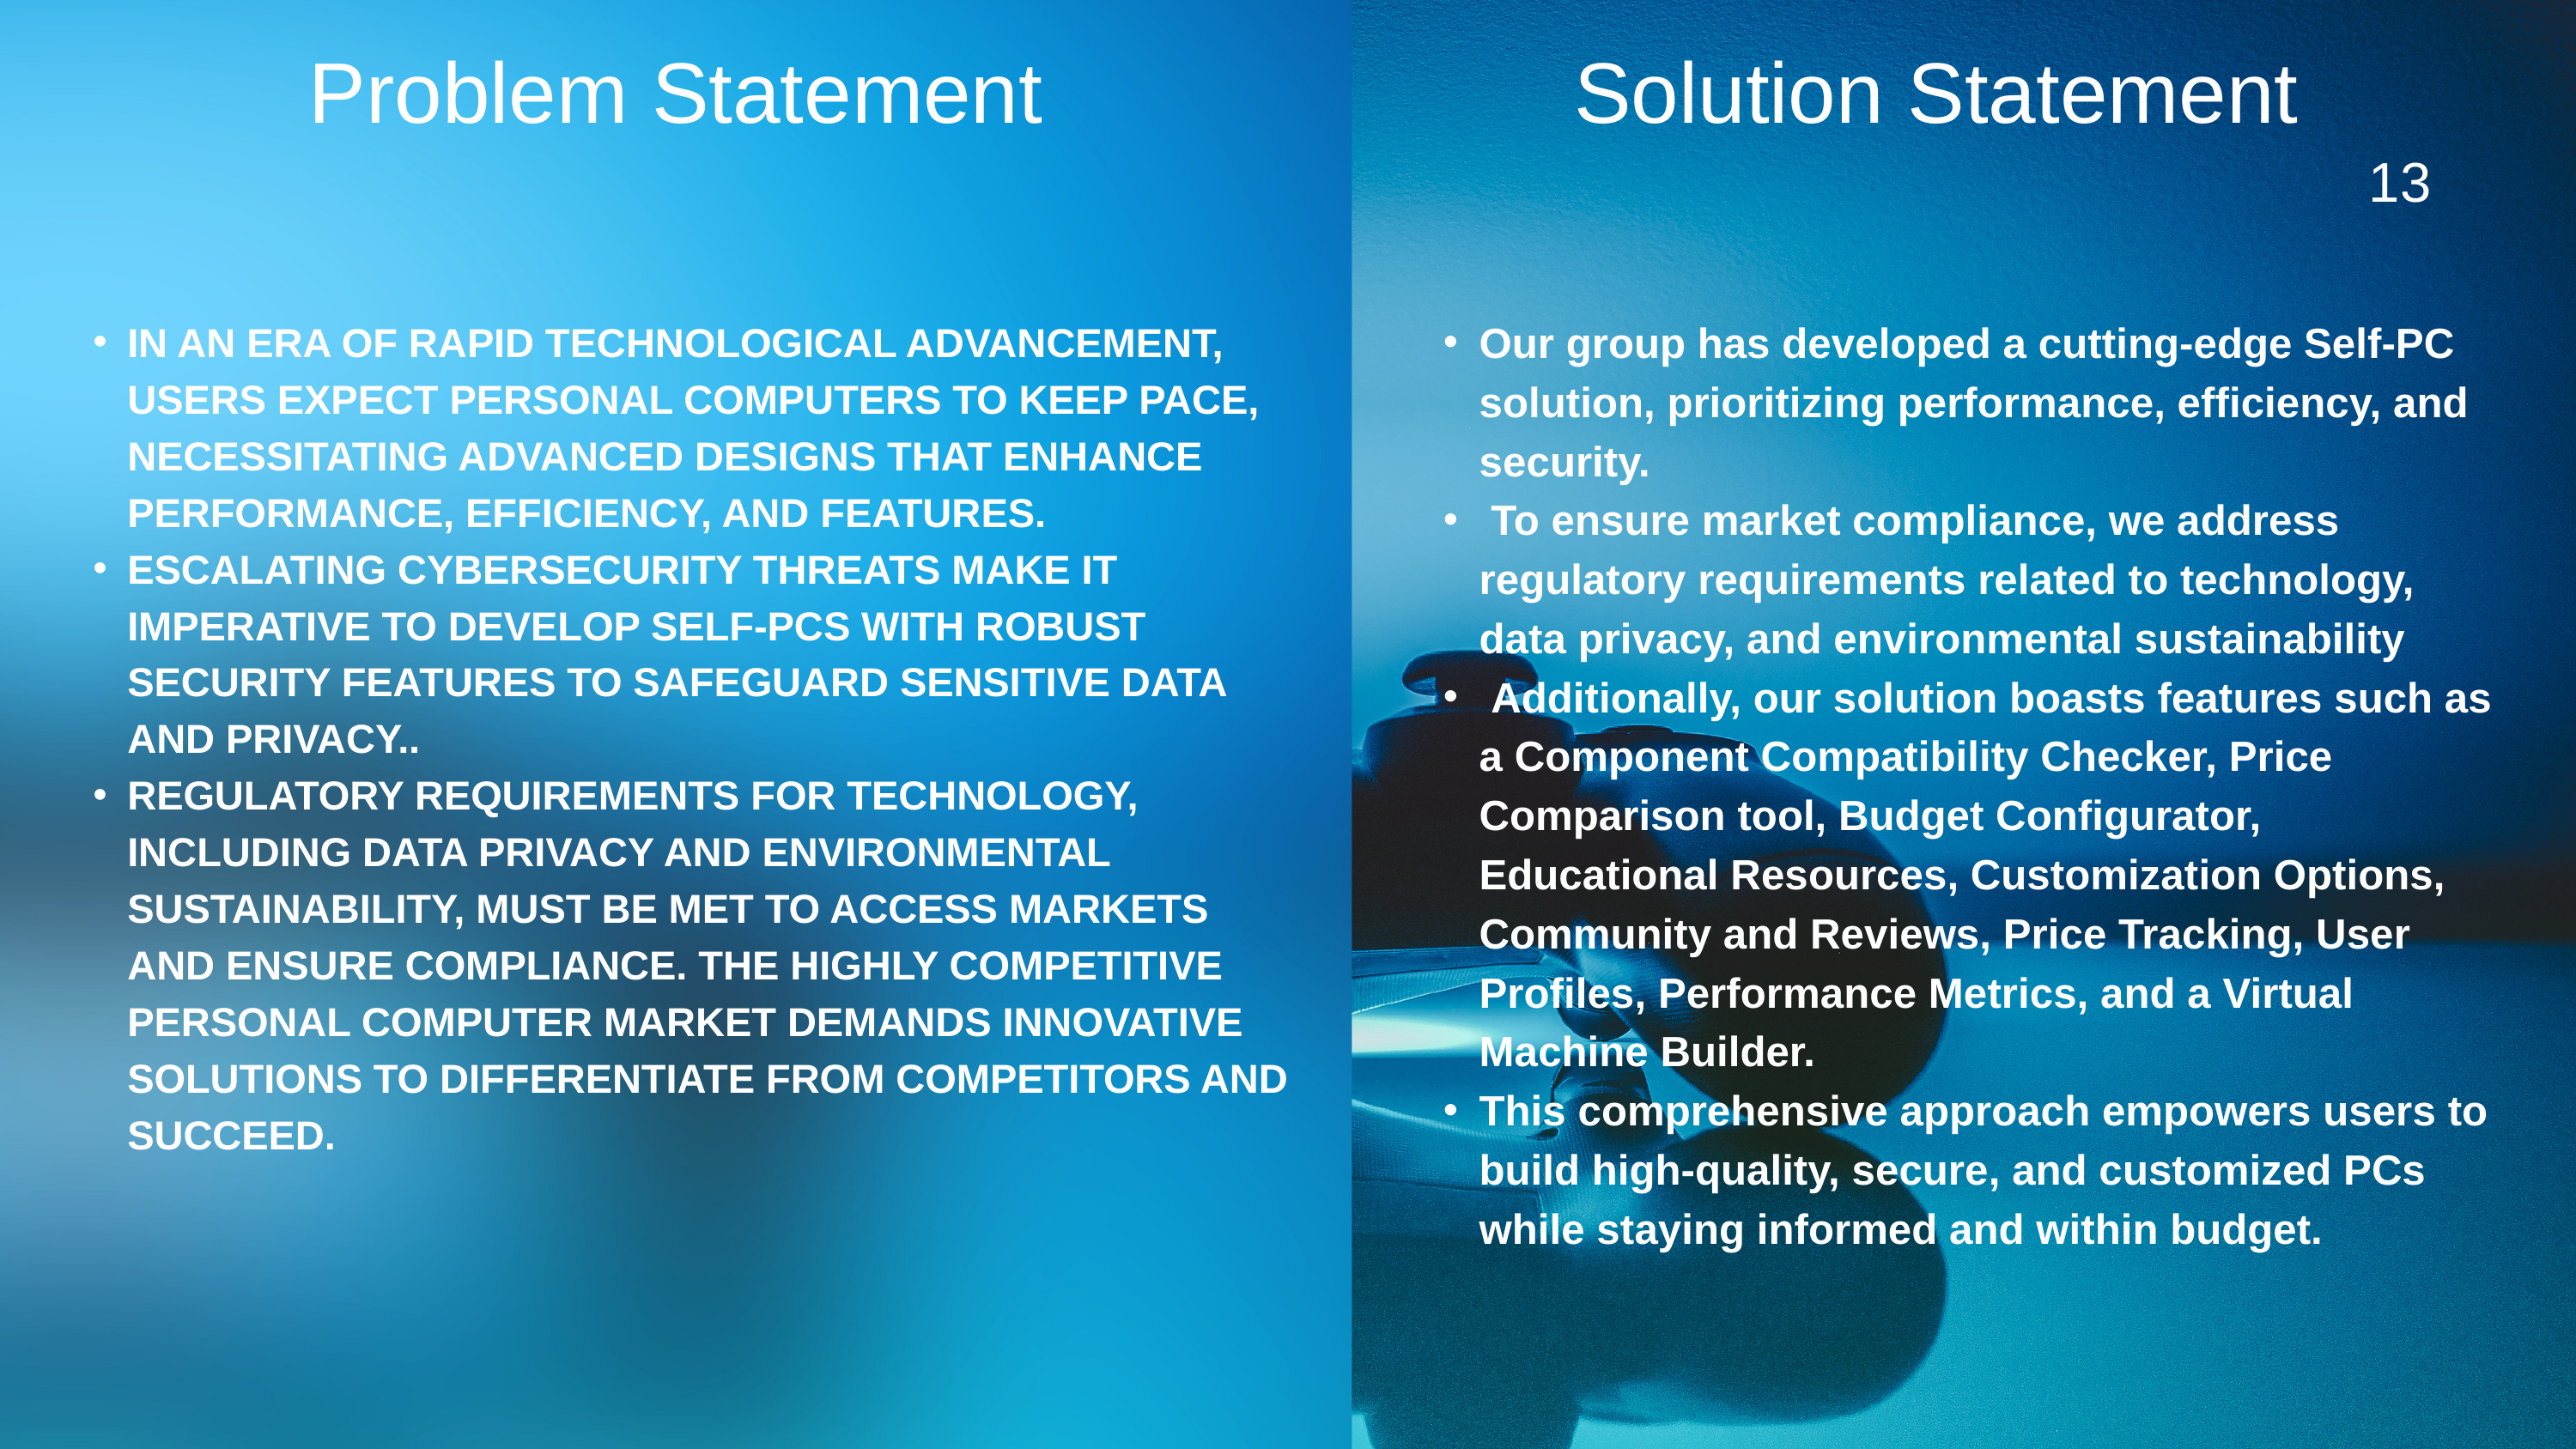

Problem Statement
Solution Statement
13
Our group has developed a cutting-edge Self-PC solution, prioritizing performance, efficiency, and security.
 To ensure market compliance, we address regulatory requirements related to technology, data privacy, and environmental sustainability
 Additionally, our solution boasts features such as a Component Compatibility Checker, Price Comparison tool, Budget Configurator, Educational Resources, Customization Options, Community and Reviews, Price Tracking, User Profiles, Performance Metrics, and a Virtual Machine Builder.
This comprehensive approach empowers users to build high-quality, secure, and customized PCs while staying informed and within budget.
IN AN ERA OF RAPID TECHNOLOGICAL ADVANCEMENT, USERS EXPECT PERSONAL COMPUTERS TO KEEP PACE, NECESSITATING ADVANCED DESIGNS THAT ENHANCE PERFORMANCE, EFFICIENCY, AND FEATURES.
ESCALATING CYBERSECURITY THREATS MAKE IT IMPERATIVE TO DEVELOP SELF-PCS WITH ROBUST SECURITY FEATURES TO SAFEGUARD SENSITIVE DATA AND PRIVACY..
REGULATORY REQUIREMENTS FOR TECHNOLOGY, INCLUDING DATA PRIVACY AND ENVIRONMENTAL SUSTAINABILITY, MUST BE MET TO ACCESS MARKETS AND ENSURE COMPLIANCE. THE HIGHLY COMPETITIVE PERSONAL COMPUTER MARKET DEMANDS INNOVATIVE SOLUTIONS TO DIFFERENTIATE FROM COMPETITORS AND SUCCEED.